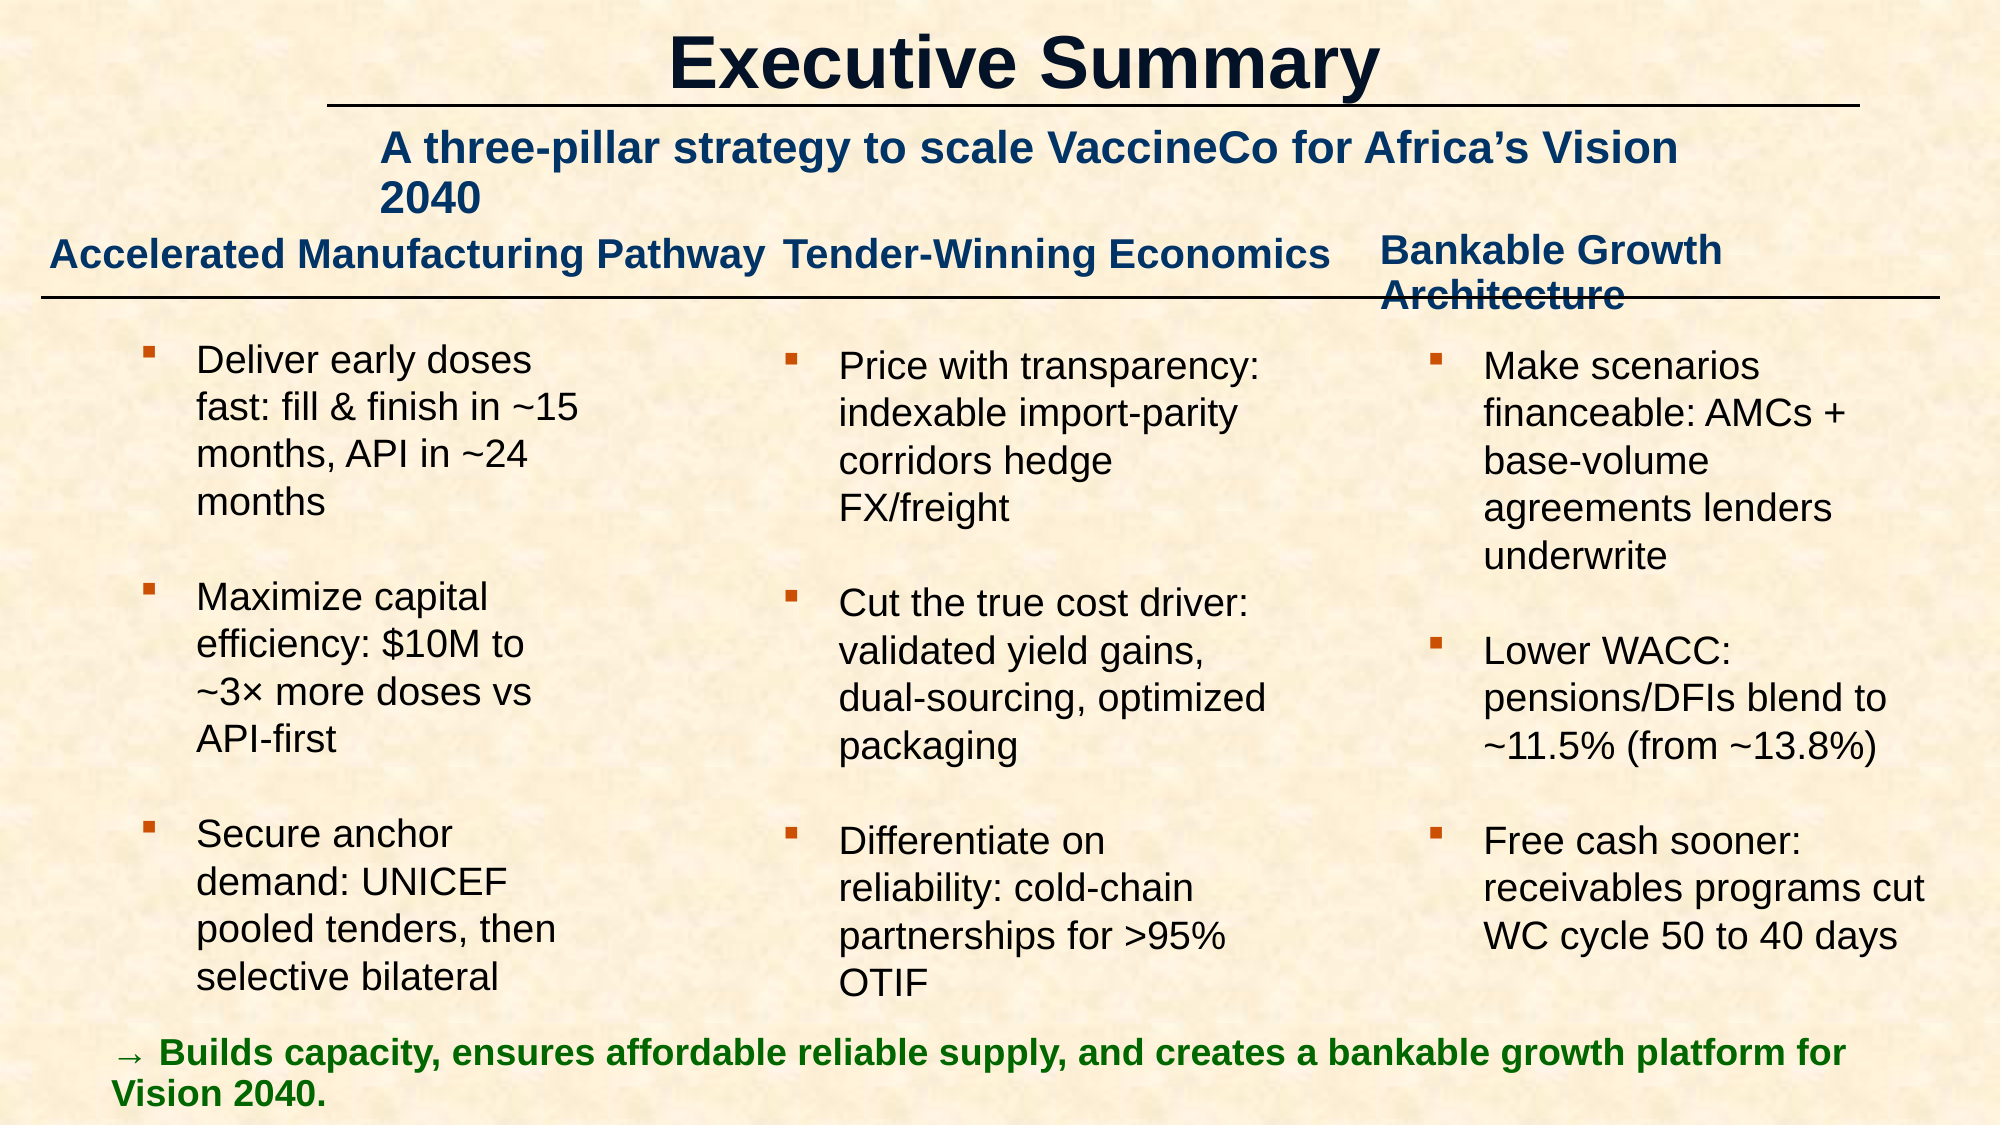

Executive Summary
A three-pillar strategy to scale VaccineCo for Africa’s Vision 2040
Bankable Growth Architecture
Tender-Winning Economics
Accelerated Manufacturing Pathway
Deliver early doses fast: fill & finish in ~15 months, API in ~24 months

Maximize capital efficiency: $10M to ~3× more doses vs API-first

Secure anchor demand: UNICEF pooled tenders, then selective bilateral
Price with transparency: indexable import-parity corridors hedge FX/freight

Cut the true cost driver: validated yield gains, dual-sourcing, optimized packaging

Differentiate on reliability: cold-chain partnerships for >95% OTIF
Make scenarios financeable: AMCs + base-volume agreements lenders underwrite

Lower WACC: pensions/DFIs blend to ~11.5% (from ~13.8%)

Free cash sooner: receivables programs cut WC cycle 50 to 40 days
# → Builds capacity, ensures affordable reliable supply, and creates a bankable growth platform for Vision 2040.